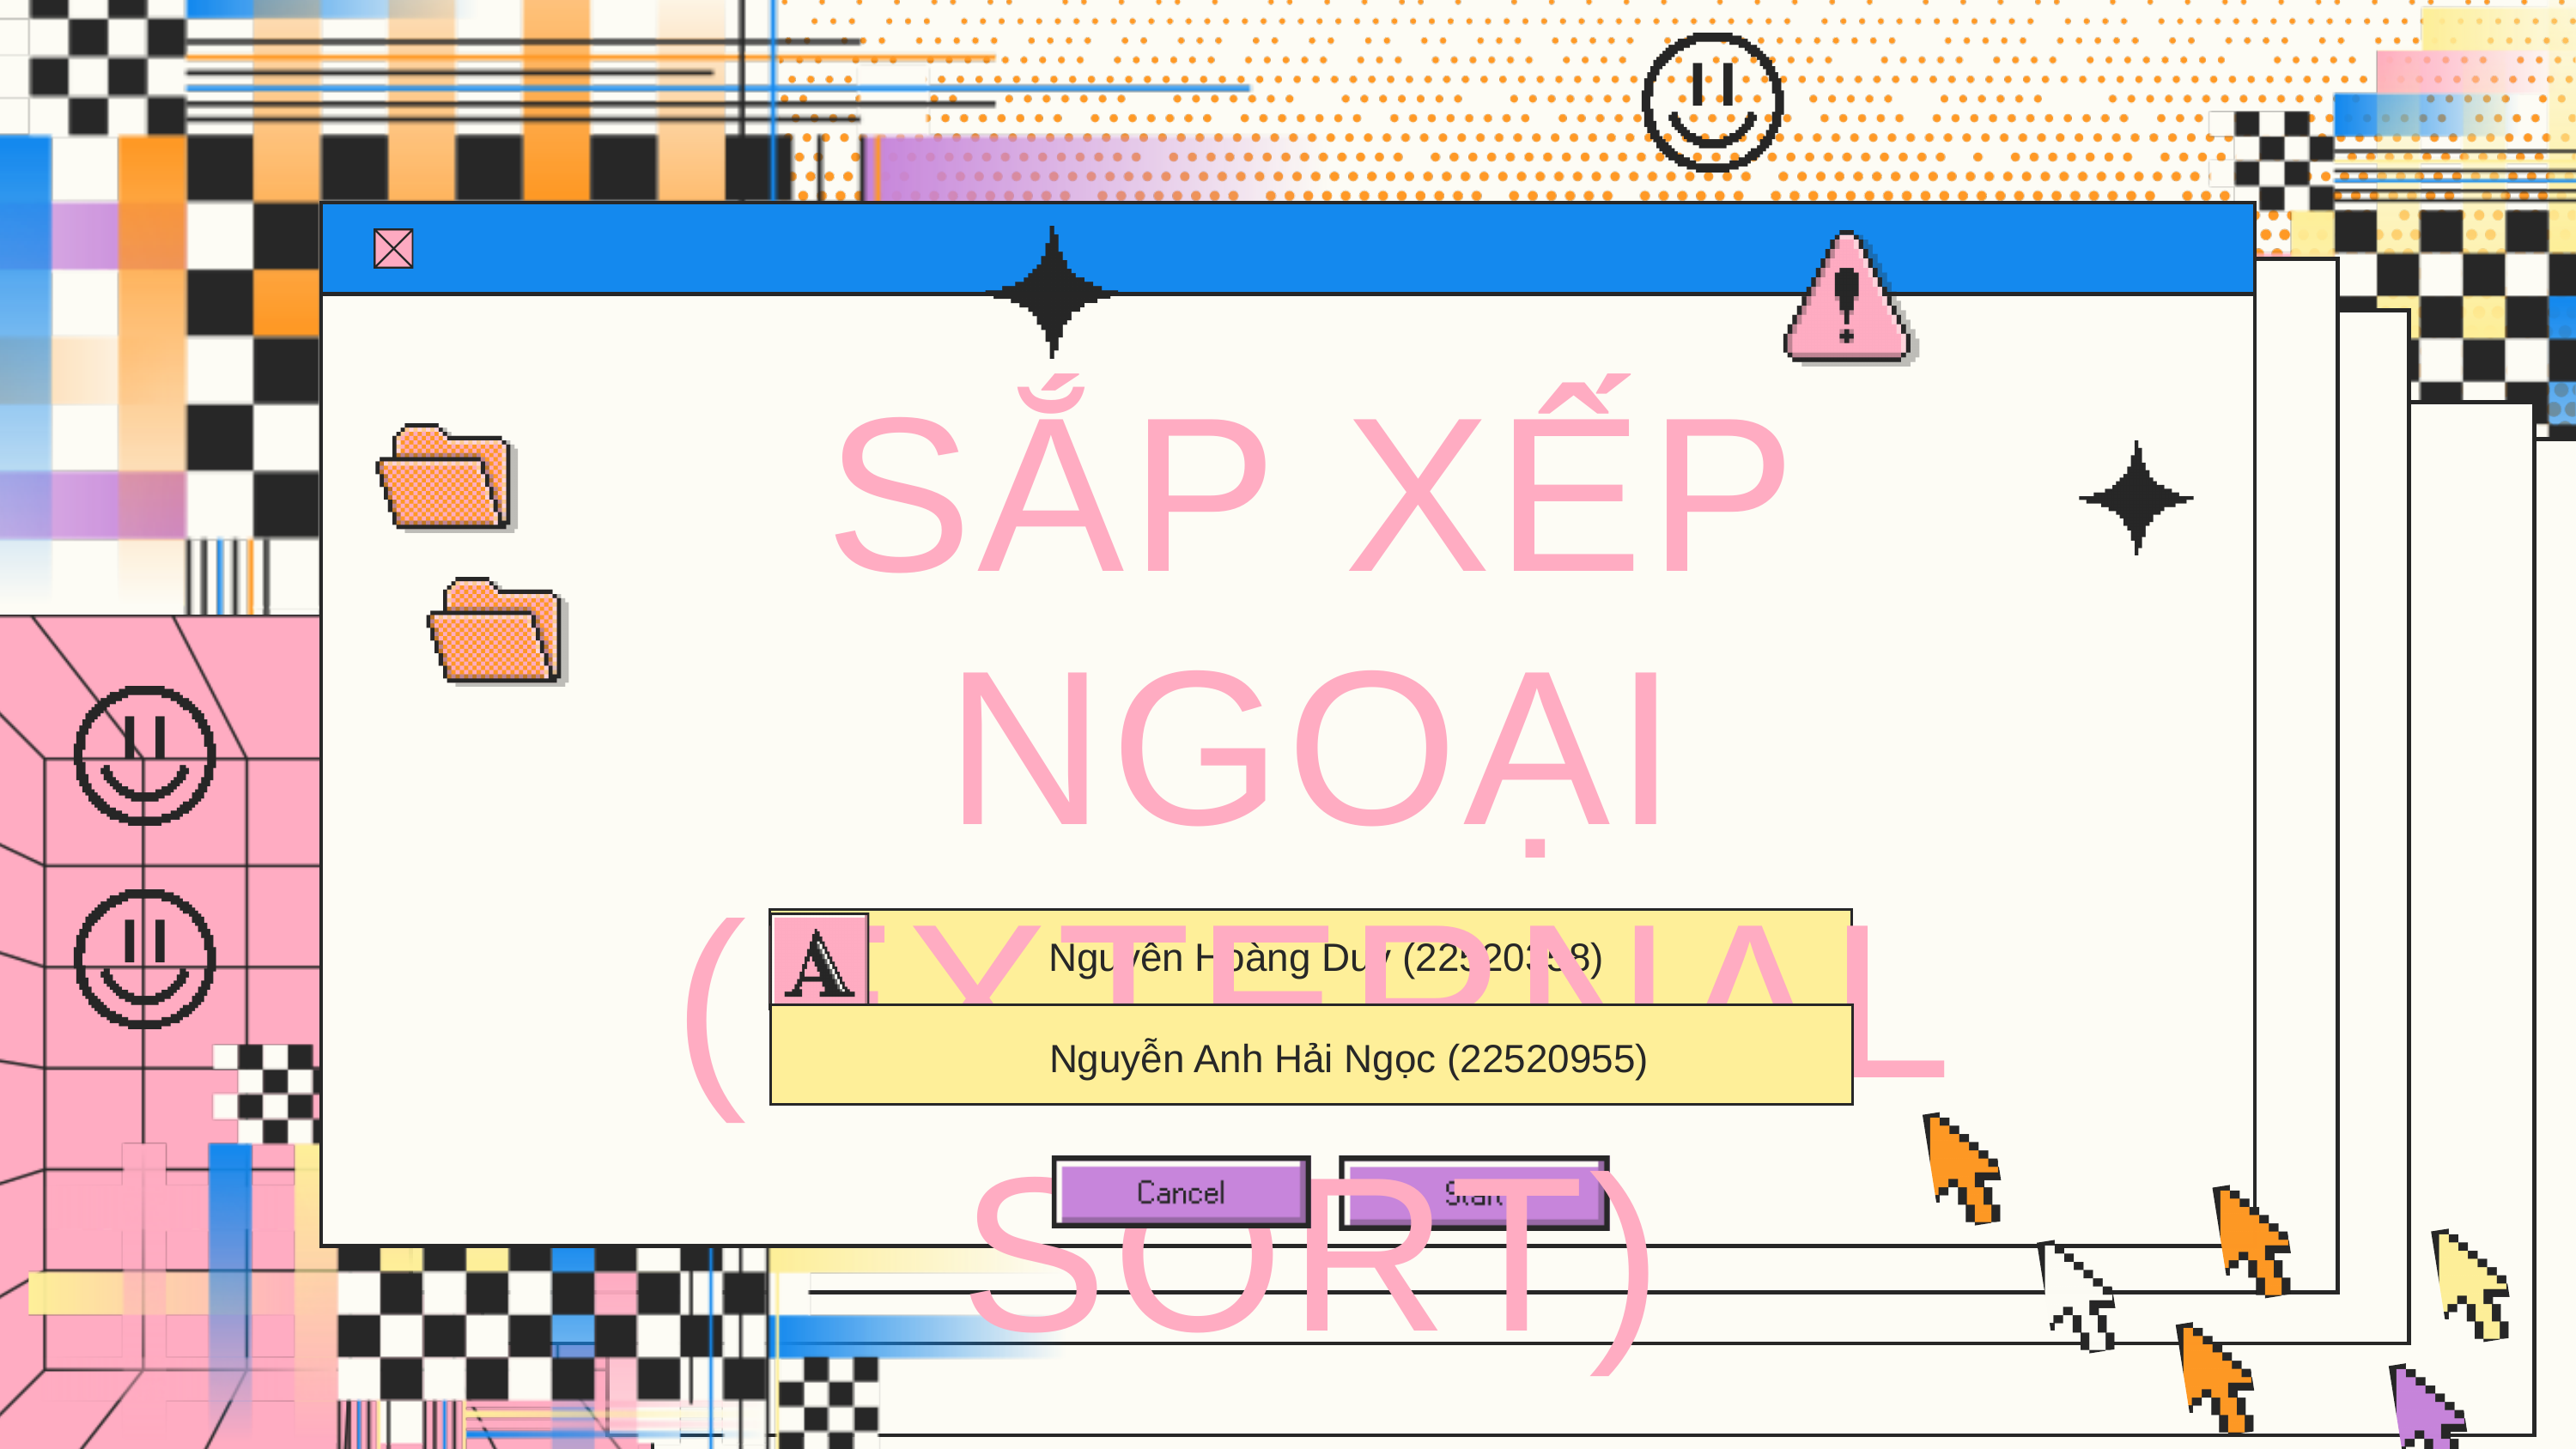

SẮP XẾP NGOẠI
(EXTERNAL SORT)

Nguyễn Hoàng Duy (22520358)

Nguyễn Anh Hải Ngọc (22520955)